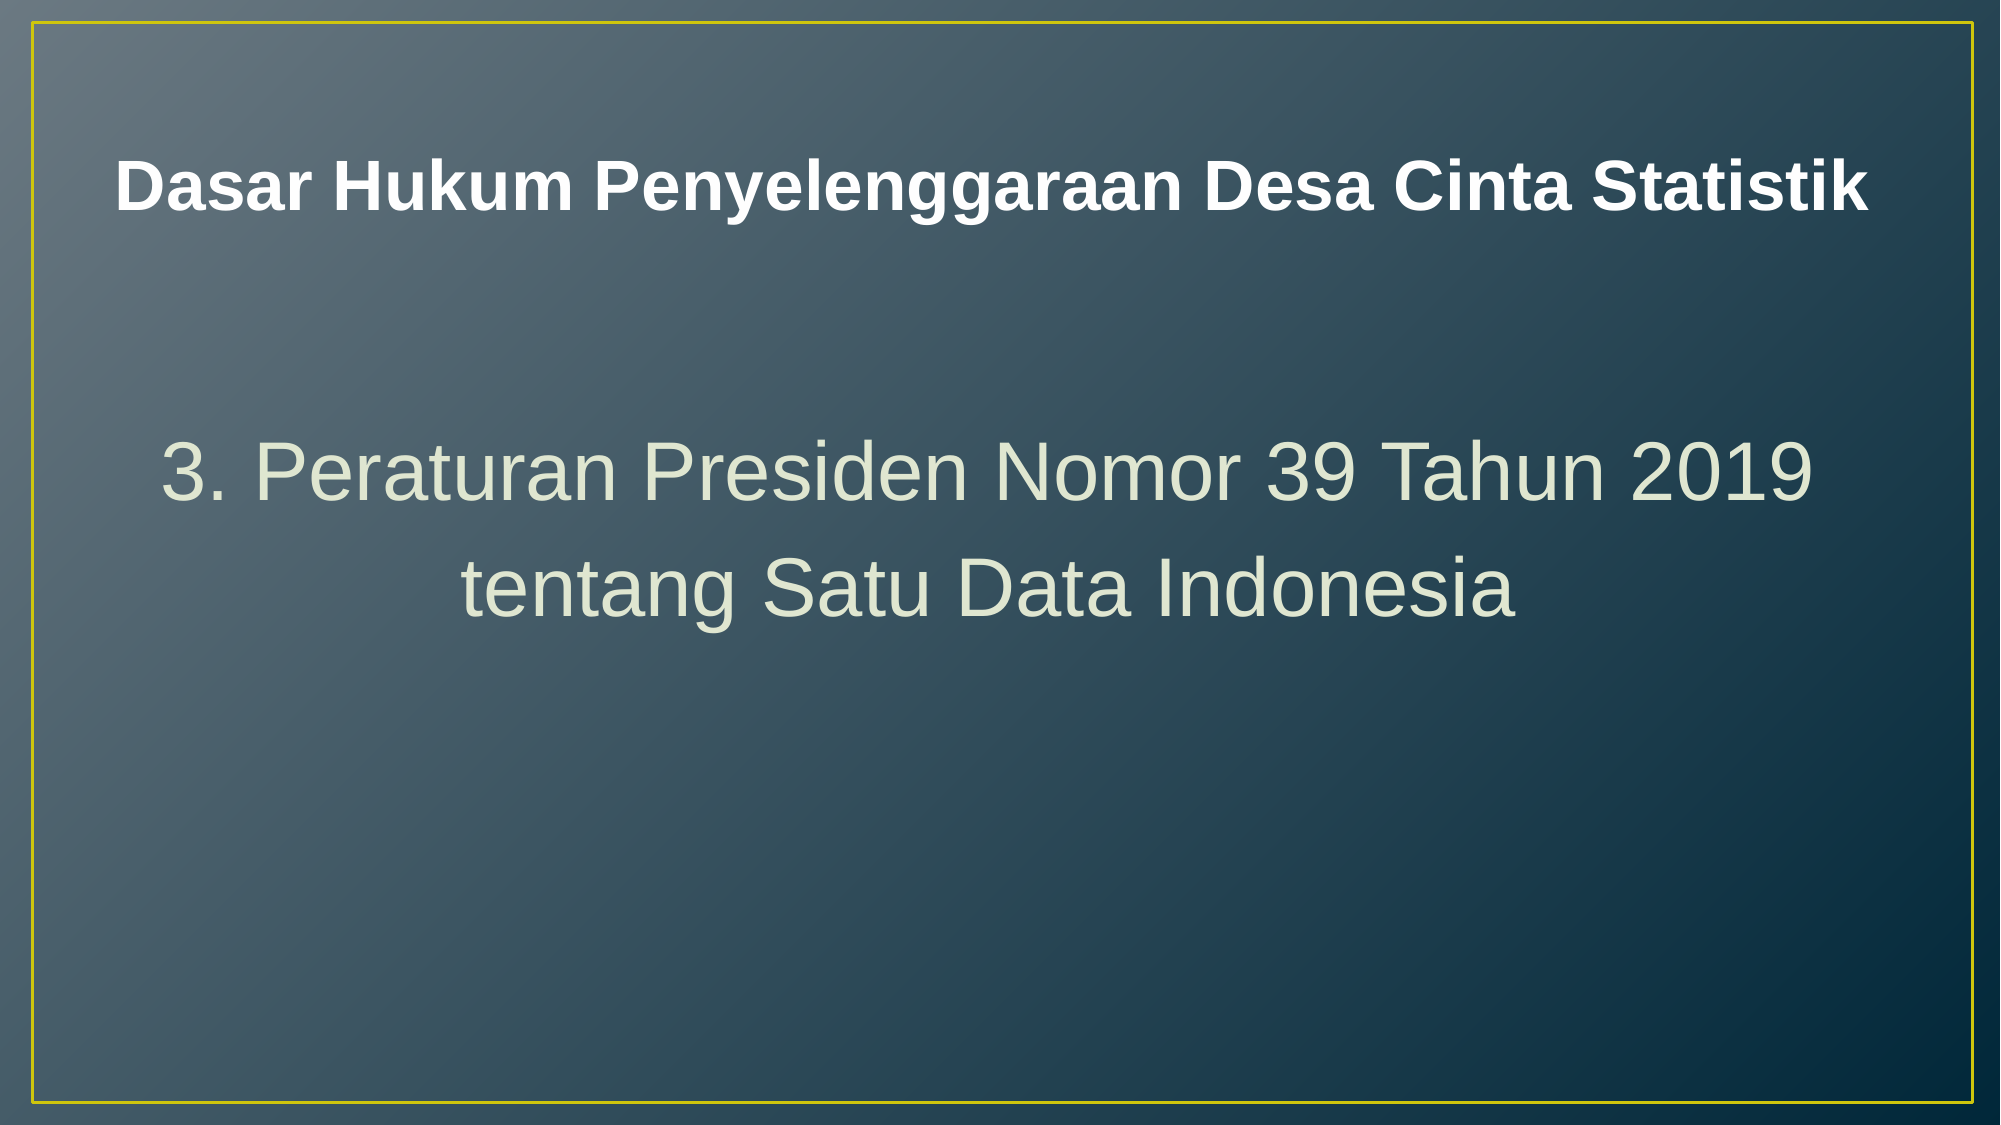

# Dasar Hukum Penyelenggaraan Desa Cinta Statistik

3. Peraturan Presiden Nomor 39 Tahun 2019
tentang Satu Data Indonesia